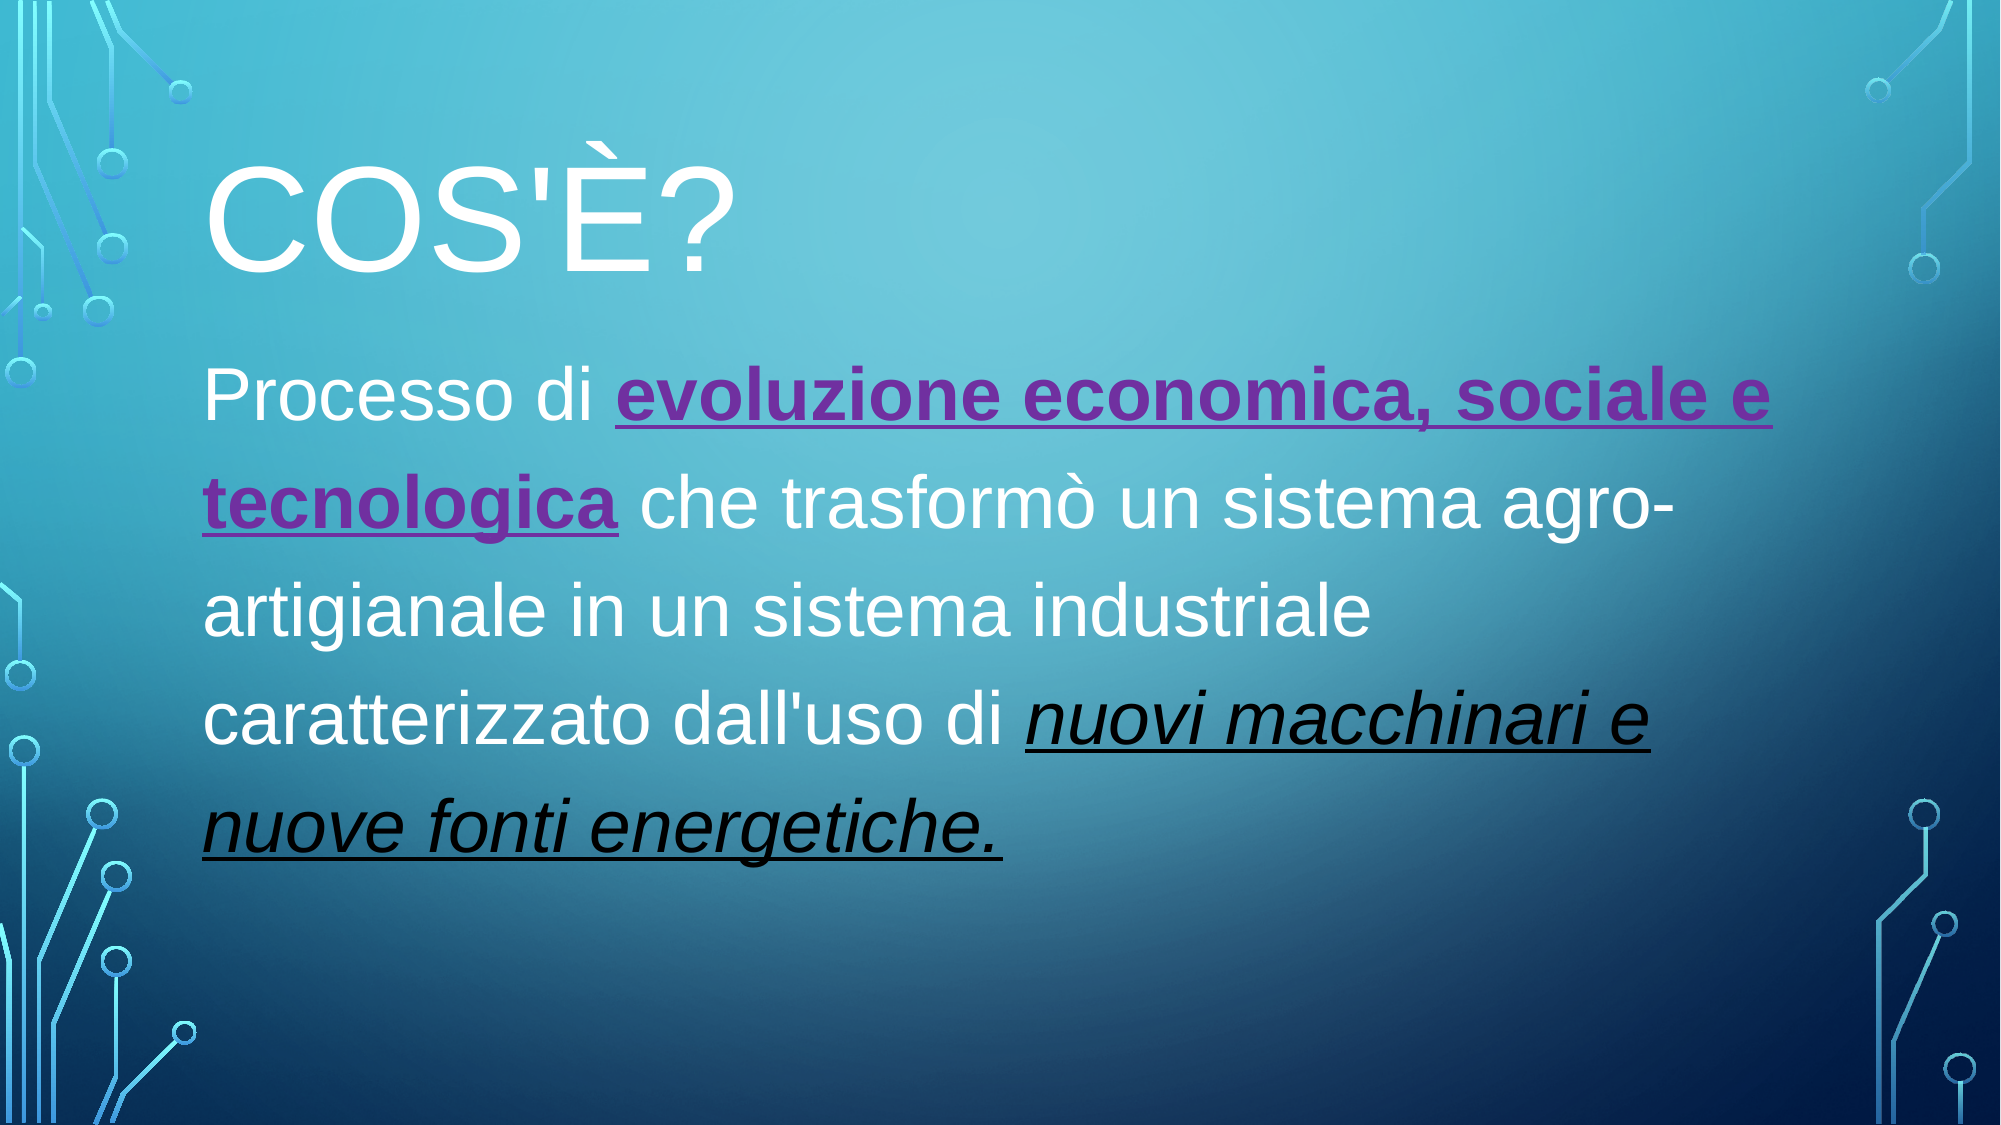

# Cos'è?
Processo di evoluzione economica, sociale e tecnologica che trasformò un sistema agro-artigianale in un sistema industriale caratterizzato dall'uso di nuovi macchinari e nuove fonti energetiche.